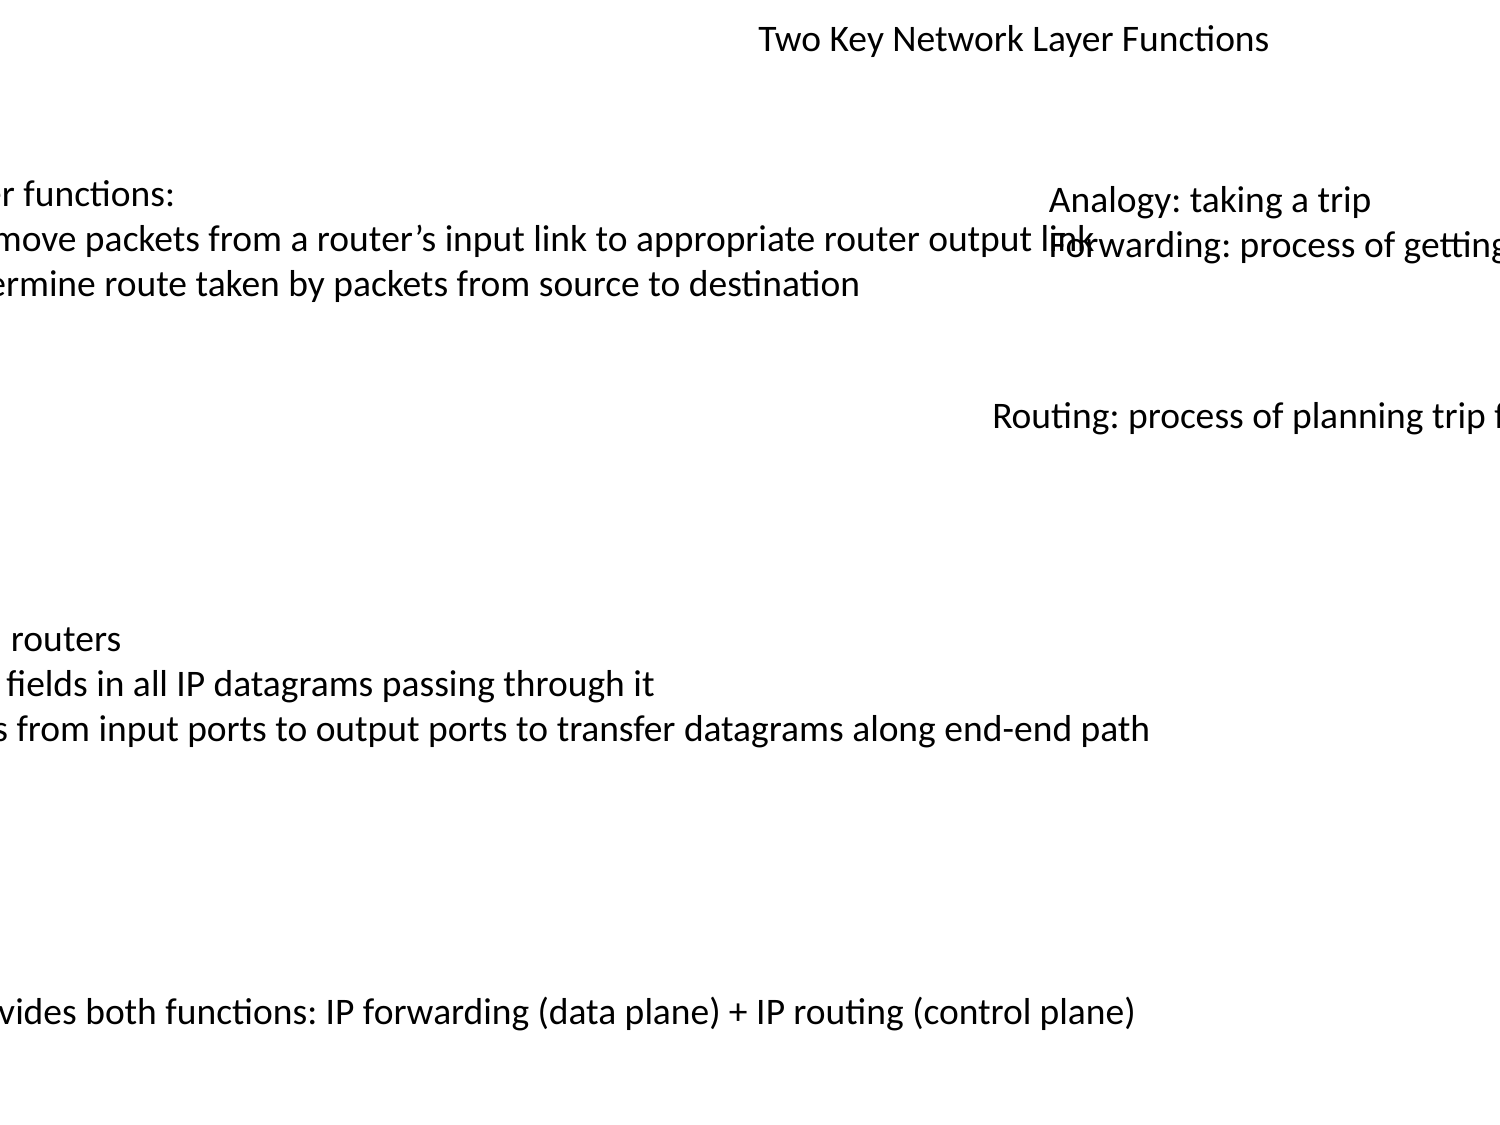

Two Key Network Layer Functions
Network layer functions:
Forwarding: move packets from a router’s input link to appropriate router output link
Routing: determine route taken by packets from source to destination
Analogy: taking a trip
Forwarding: process of getting through single interchange

Routing: process of planning trip from source to destination

Core component: routers
Examines header fields in all IP datagrams passing through it
Moves datagrams from input ports to output ports to transfer datagrams along end-end path

IP provides both functions: IP forwarding (data plane) + IP routing (control plane)